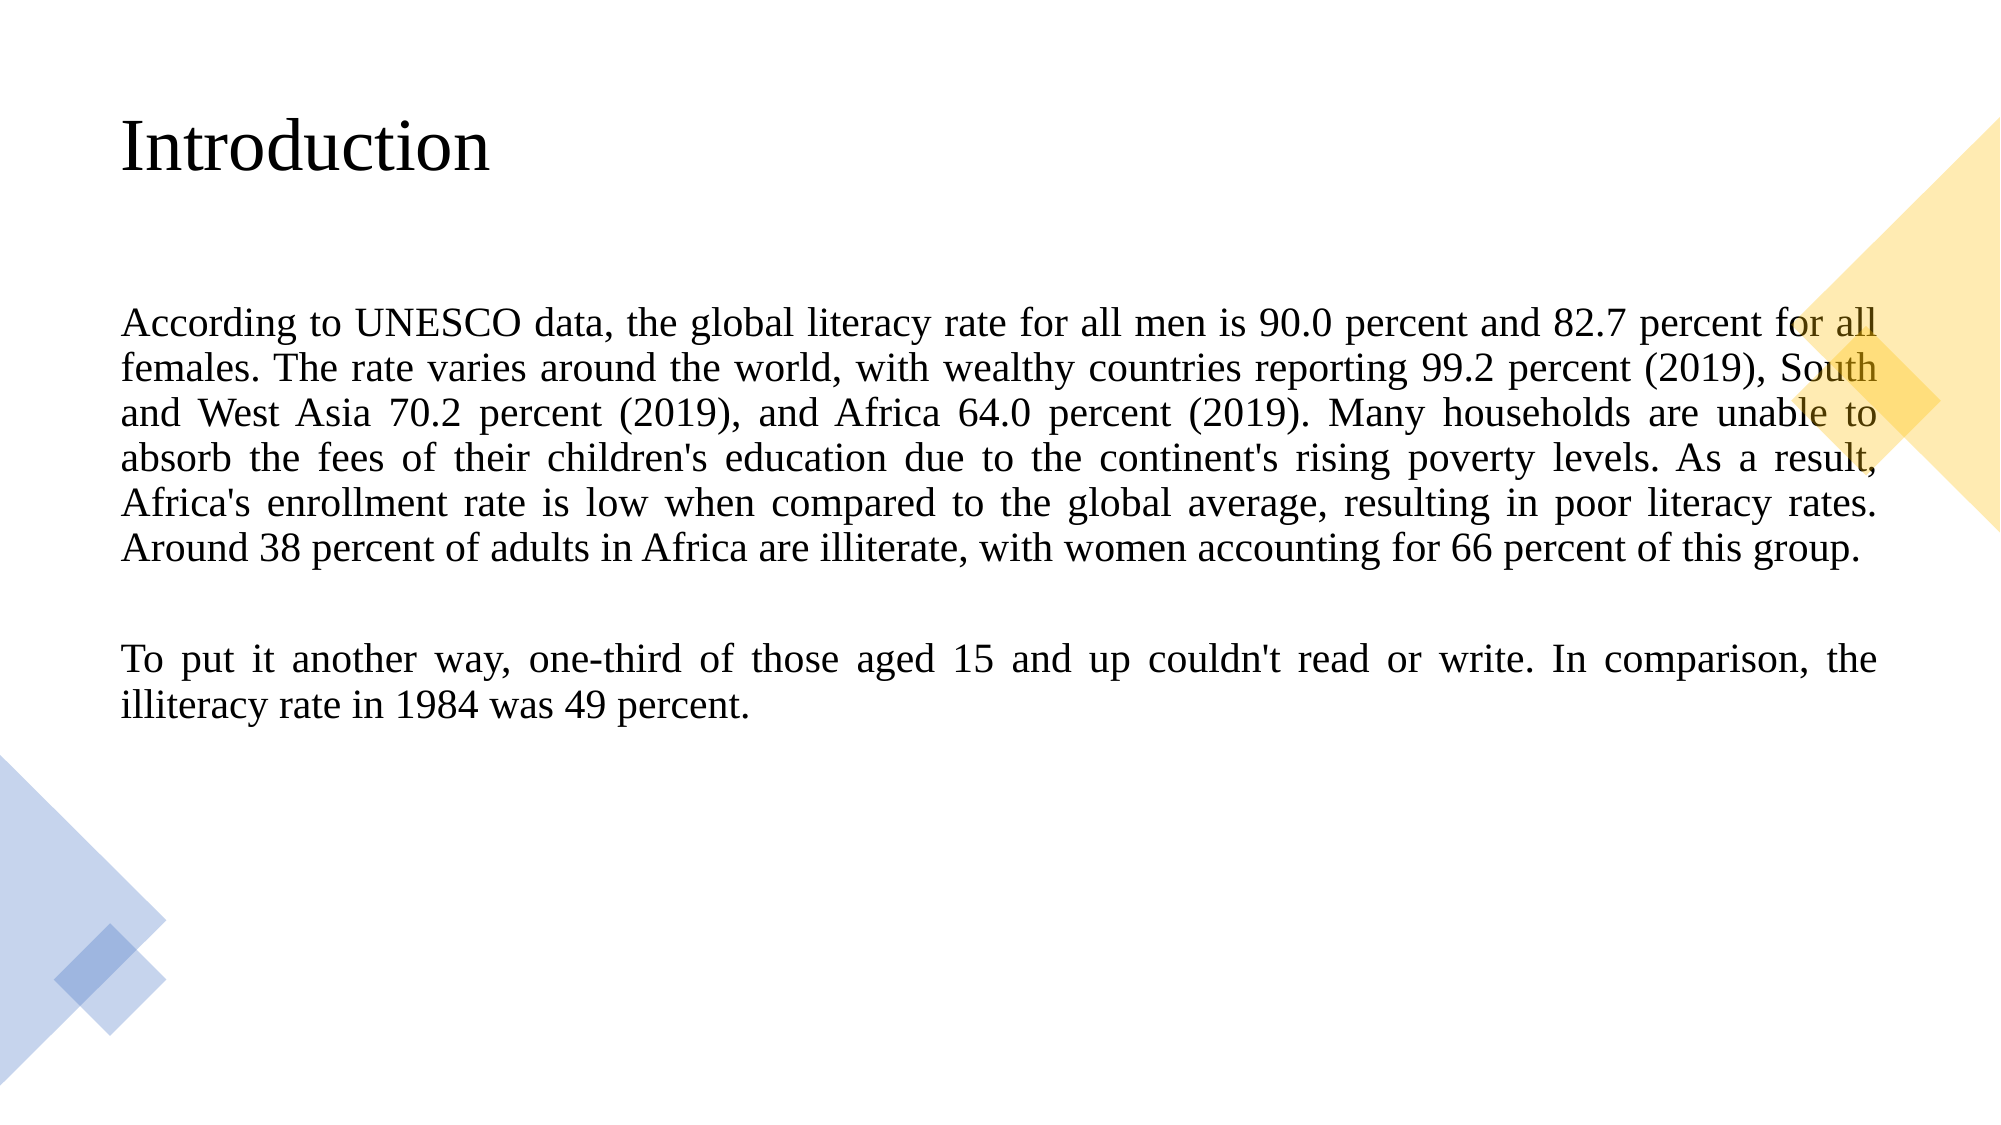

# Introduction

According to UNESCO data, the global literacy rate for all men is 90.0 percent and 82.7 percent for all females. The rate varies around the world, with wealthy countries reporting 99.2 percent (2019), South and West Asia 70.2 percent (2019), and Africa 64.0 percent (2019). Many households are unable to absorb the fees of their children's education due to the continent's rising poverty levels. As a result, Africa's enrollment rate is low when compared to the global average, resulting in poor literacy rates. Around 38 percent of adults in Africa are illiterate, with women accounting for 66 percent of this group.
To put it another way, one-third of those aged 15 and up couldn't read or write. In comparison, the illiteracy rate in 1984 was 49 percent.